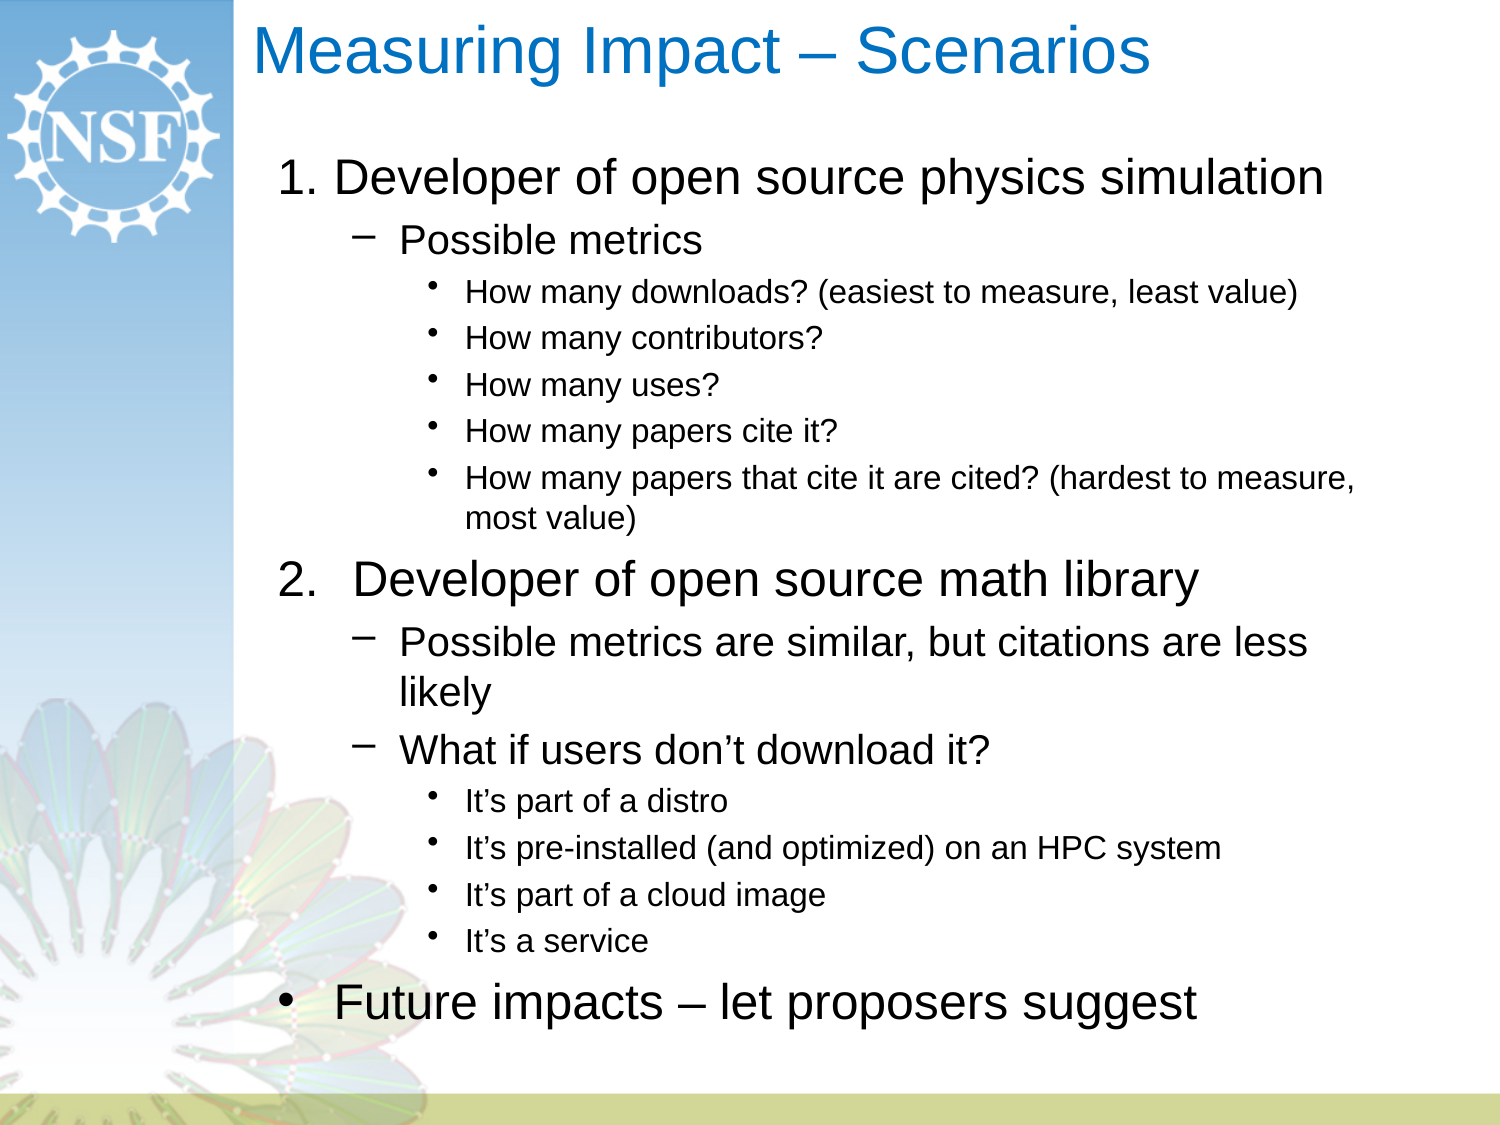

# Measuring Impact – Scenarios
Developer of open source physics simulation
Possible metrics
How many downloads? (easiest to measure, least value)
How many contributors?
How many uses?
How many papers cite it?
How many papers that cite it are cited? (hardest to measure, most value)
Developer of open source math library
Possible metrics are similar, but citations are less likely
What if users don’t download it?
It’s part of a distro
It’s pre-installed (and optimized) on an HPC system
It’s part of a cloud image
It’s a service
Future impacts – let proposers suggest